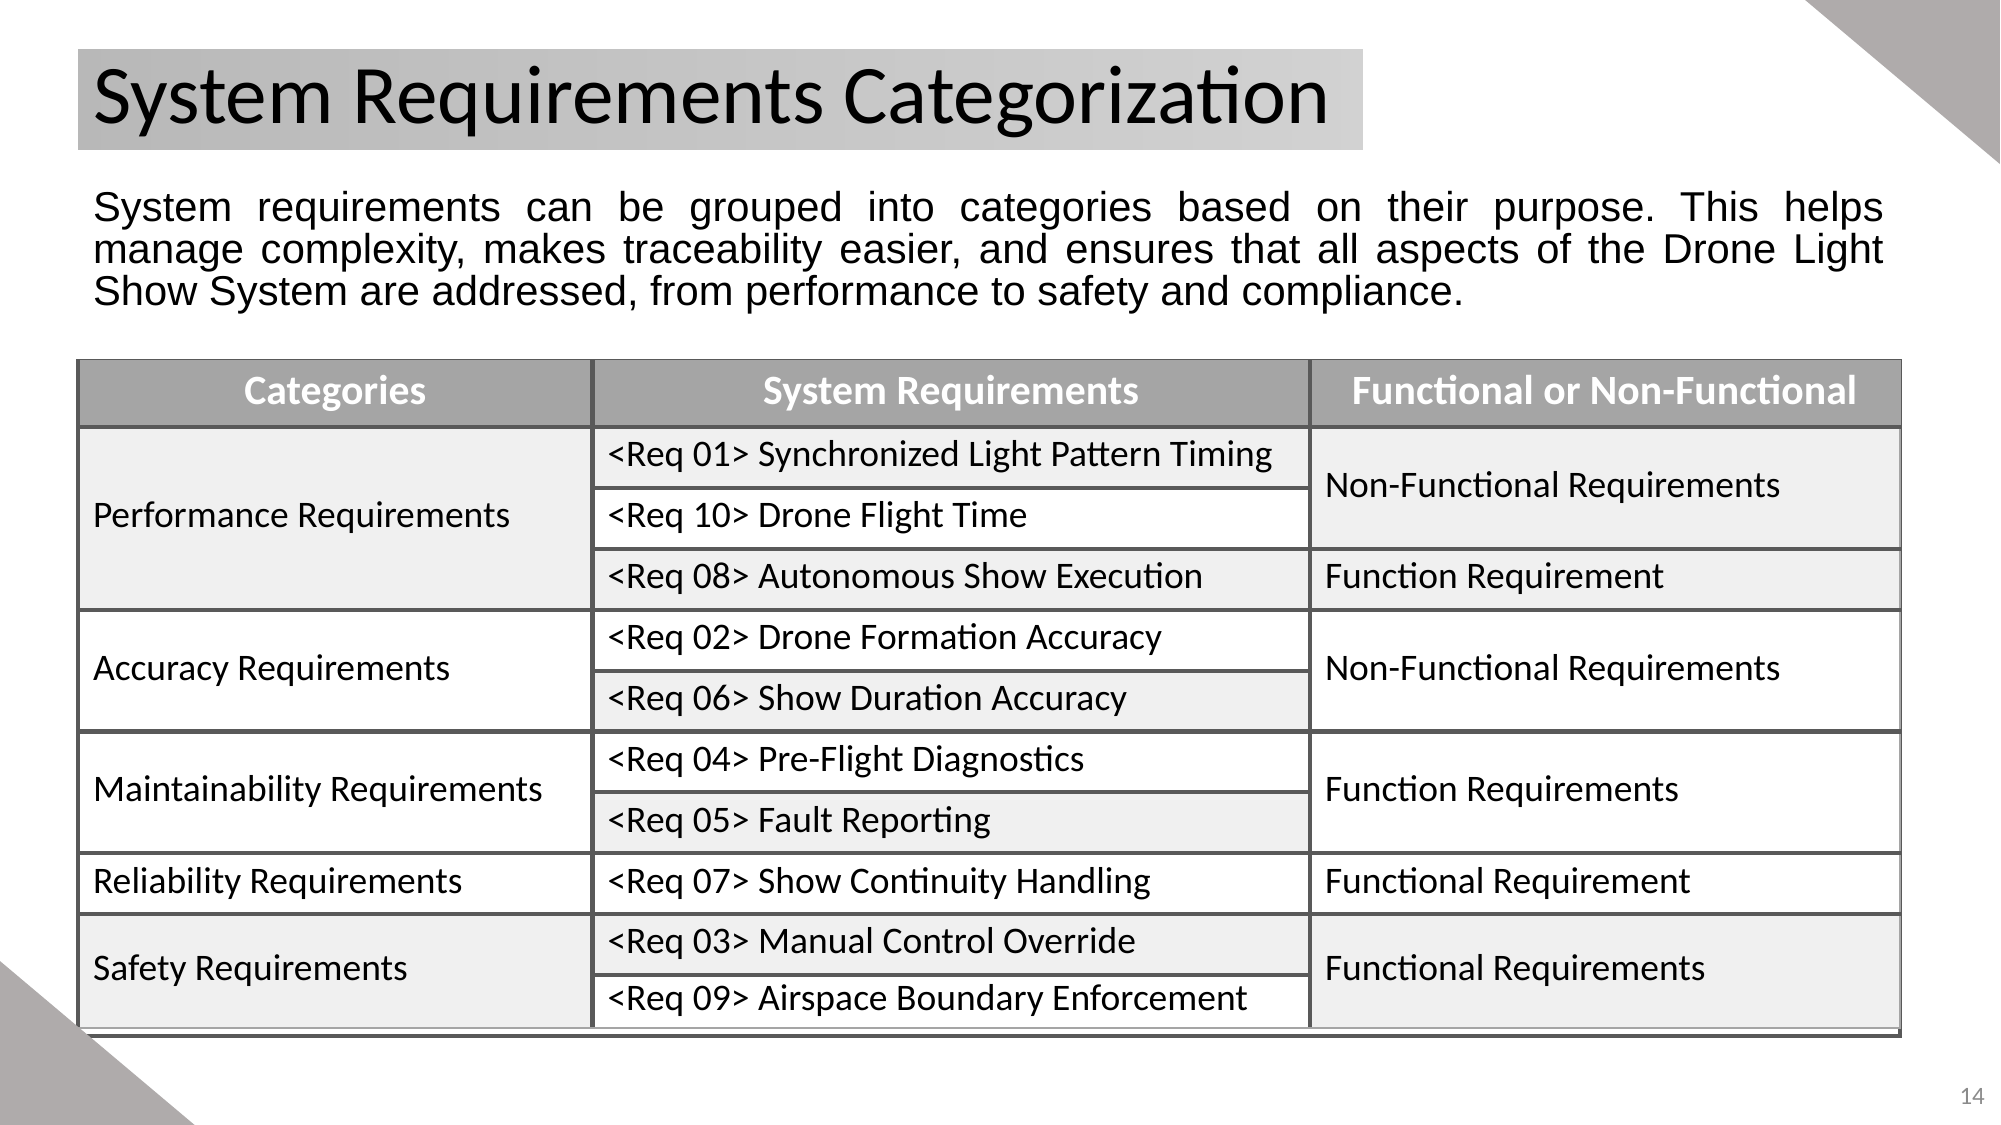

# System Requirements Categorization

System requirements can be grouped into categories based on their purpose. This helps manage complexity, makes traceability easier, and ensures that all aspects of the Drone Light Show System are addressed, from performance to safety and compliance.
|  |
| --- |
| Categories | System Requirements | Functional or Non-Functional |
| --- | --- | --- |
| Performance Requirements | <Req 01> Synchronized Light Pattern Timing | Non-Functional Requirements |
|  | <Req 10> Drone Flight Time |  |
|  | <Req 08> Autonomous Show Execution | Function Requirement |
| Accuracy Requirements | <Req 02> Drone Formation Accuracy | Non-Functional Requirements |
|  | <Req 06> Show Duration Accuracy |  |
| Maintainability Requirements | <Req 04> Pre-Flight Diagnostics | Function Requirements |
|  | <Req 05> Fault Reporting |  |
| Reliability Requirements | <Req 07> Show Continuity Handling | Functional Requirement |
| Safety Requirements | <Req 03> Manual Control Override | Functional Requirements |
|  | <Req 09> Airspace Boundary Enforcement |  |

14